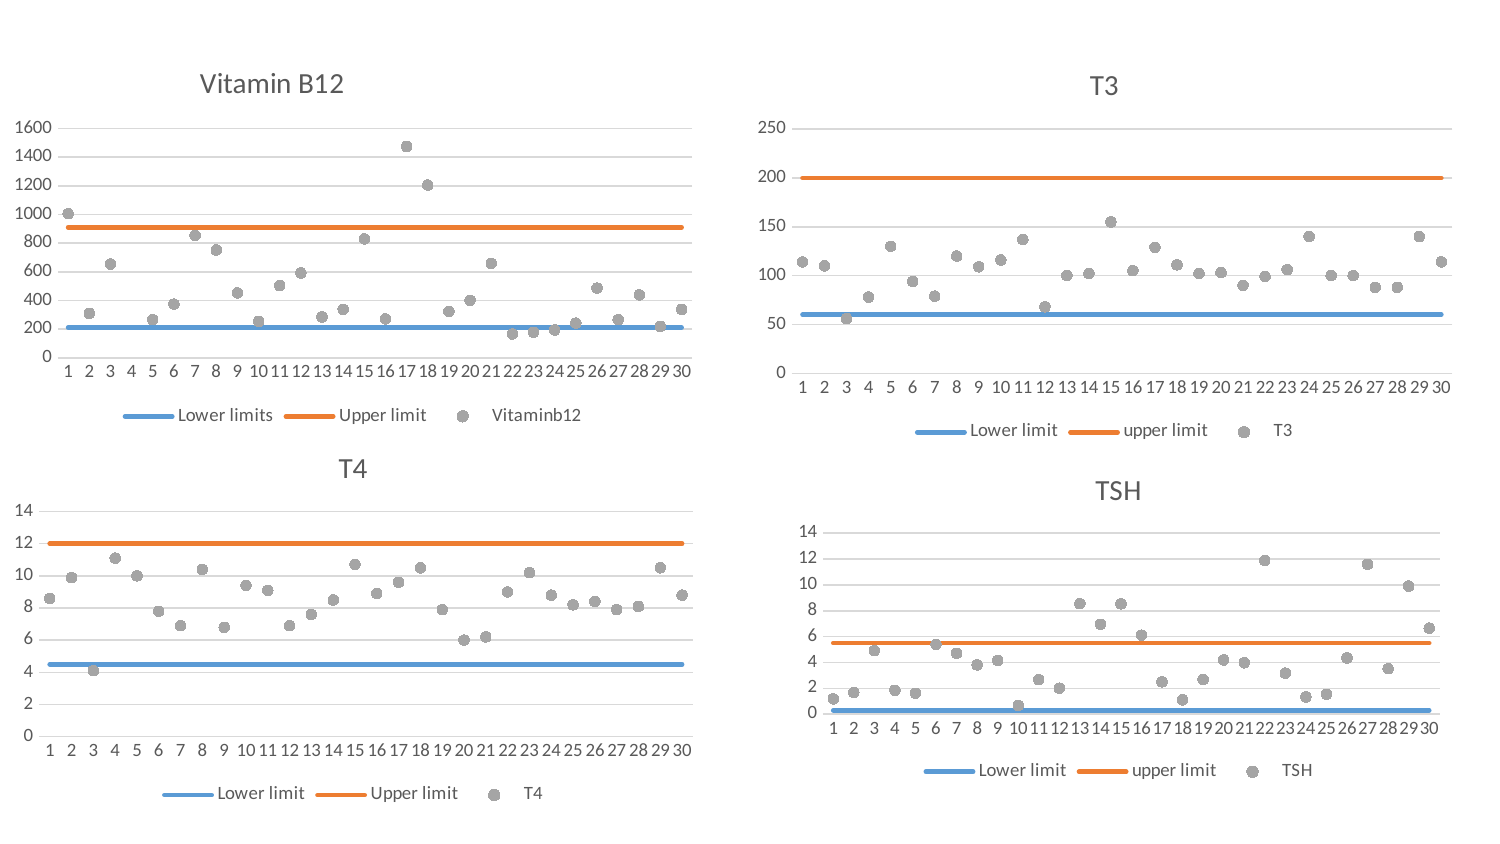

### Chart: 	Vitamin B12

| Category | Lower limits | Upper limit | Vitaminb12 |
|---|---|---|---|

### Chart: T3

| Category | Lower limit | upper limit | T3 |
|---|---|---|---|

### Chart: T4

| Category | Lower limit | Upper limit | T4 |
|---|---|---|---|

### Chart: TSH

| Category | Lower limit | upper limit | TSH |
|---|---|---|---|